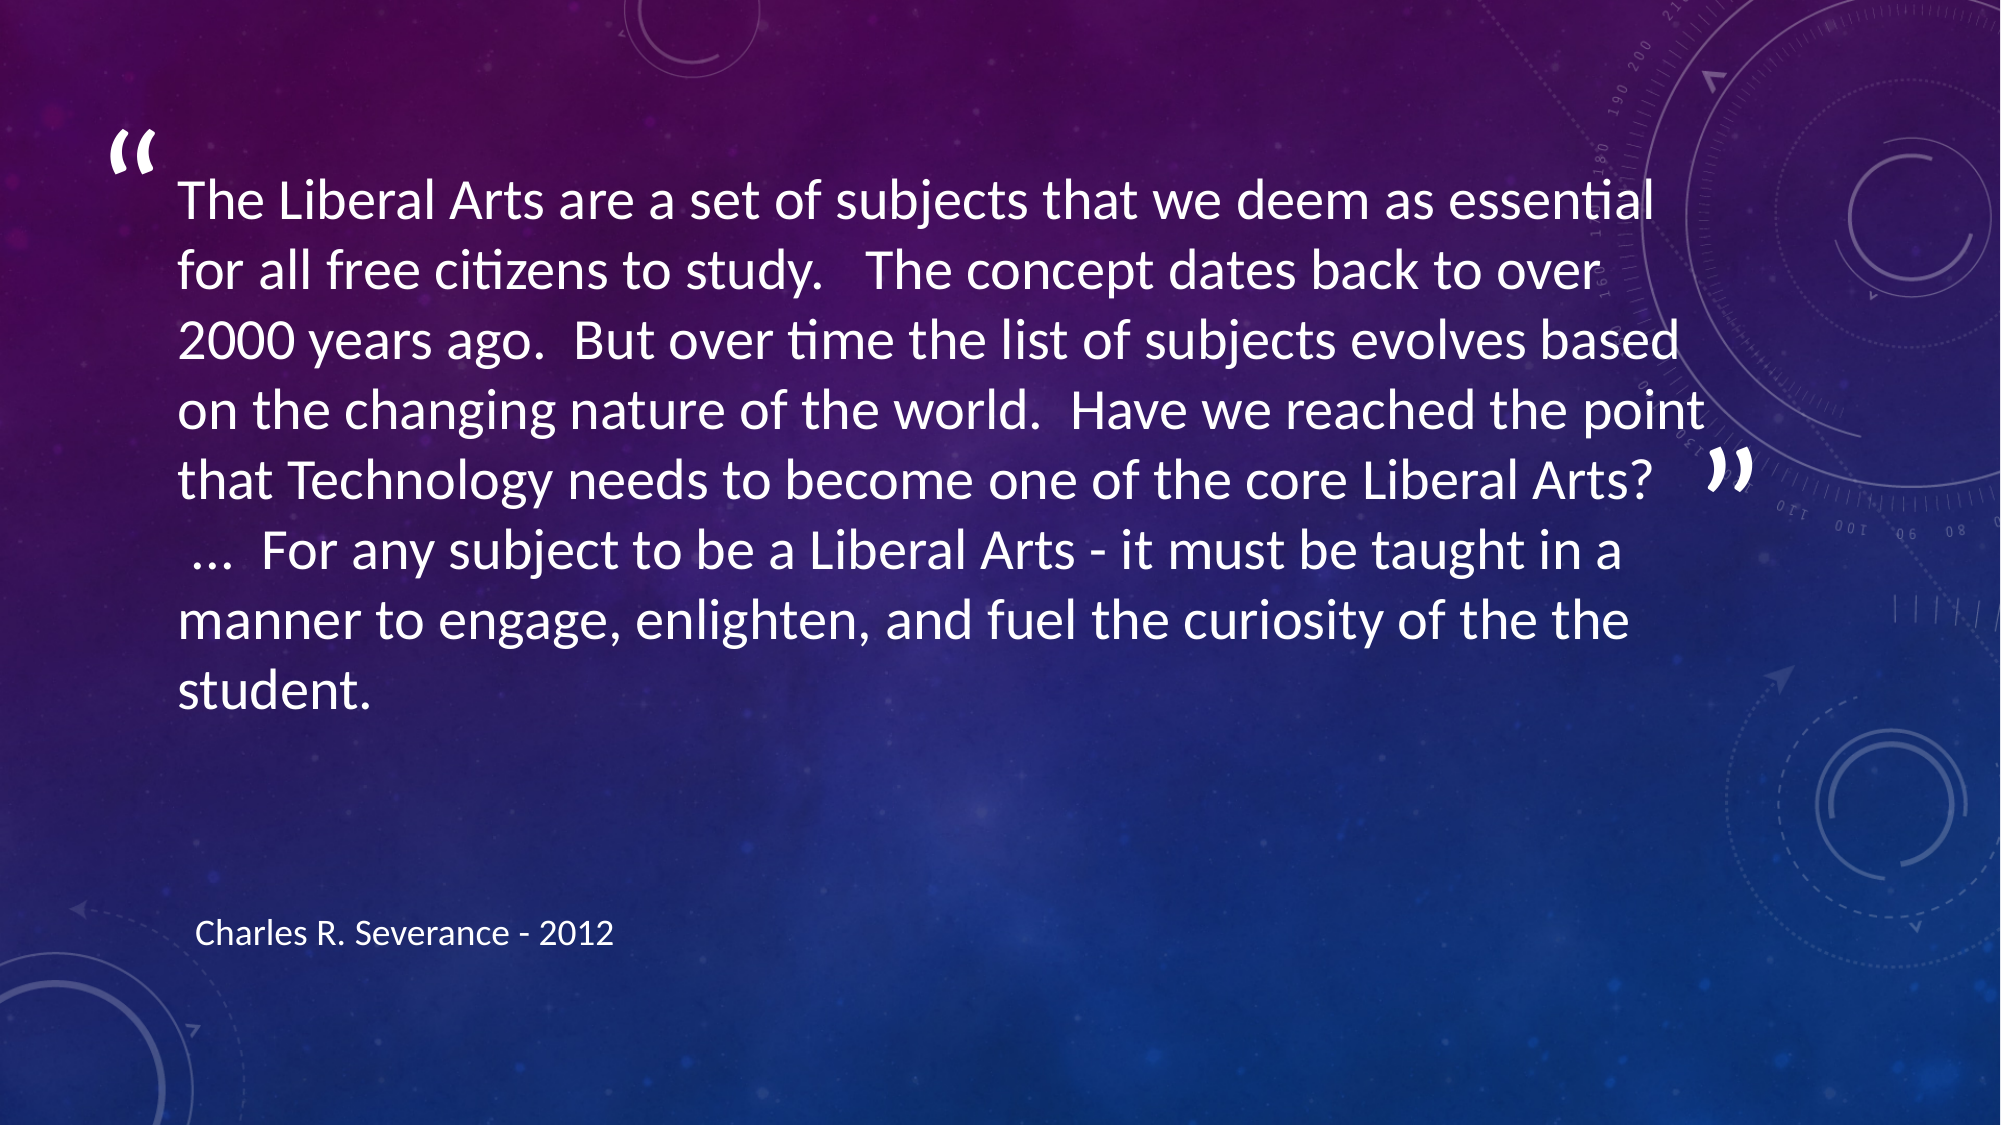

# The Liberal Arts are a set of subjects that we deem as essential for all free citizens to study.   The concept dates back to over 2000 years ago.  But over time the list of subjects evolves based on the changing nature of the world.  Have we reached the point that Technology needs to become one of the core Liberal Arts?  ...  For any subject to be a Liberal Arts - it must be taught in a manner to engage, enlighten, and fuel the curiosity of the the student.
Charles R. Severance - 2012